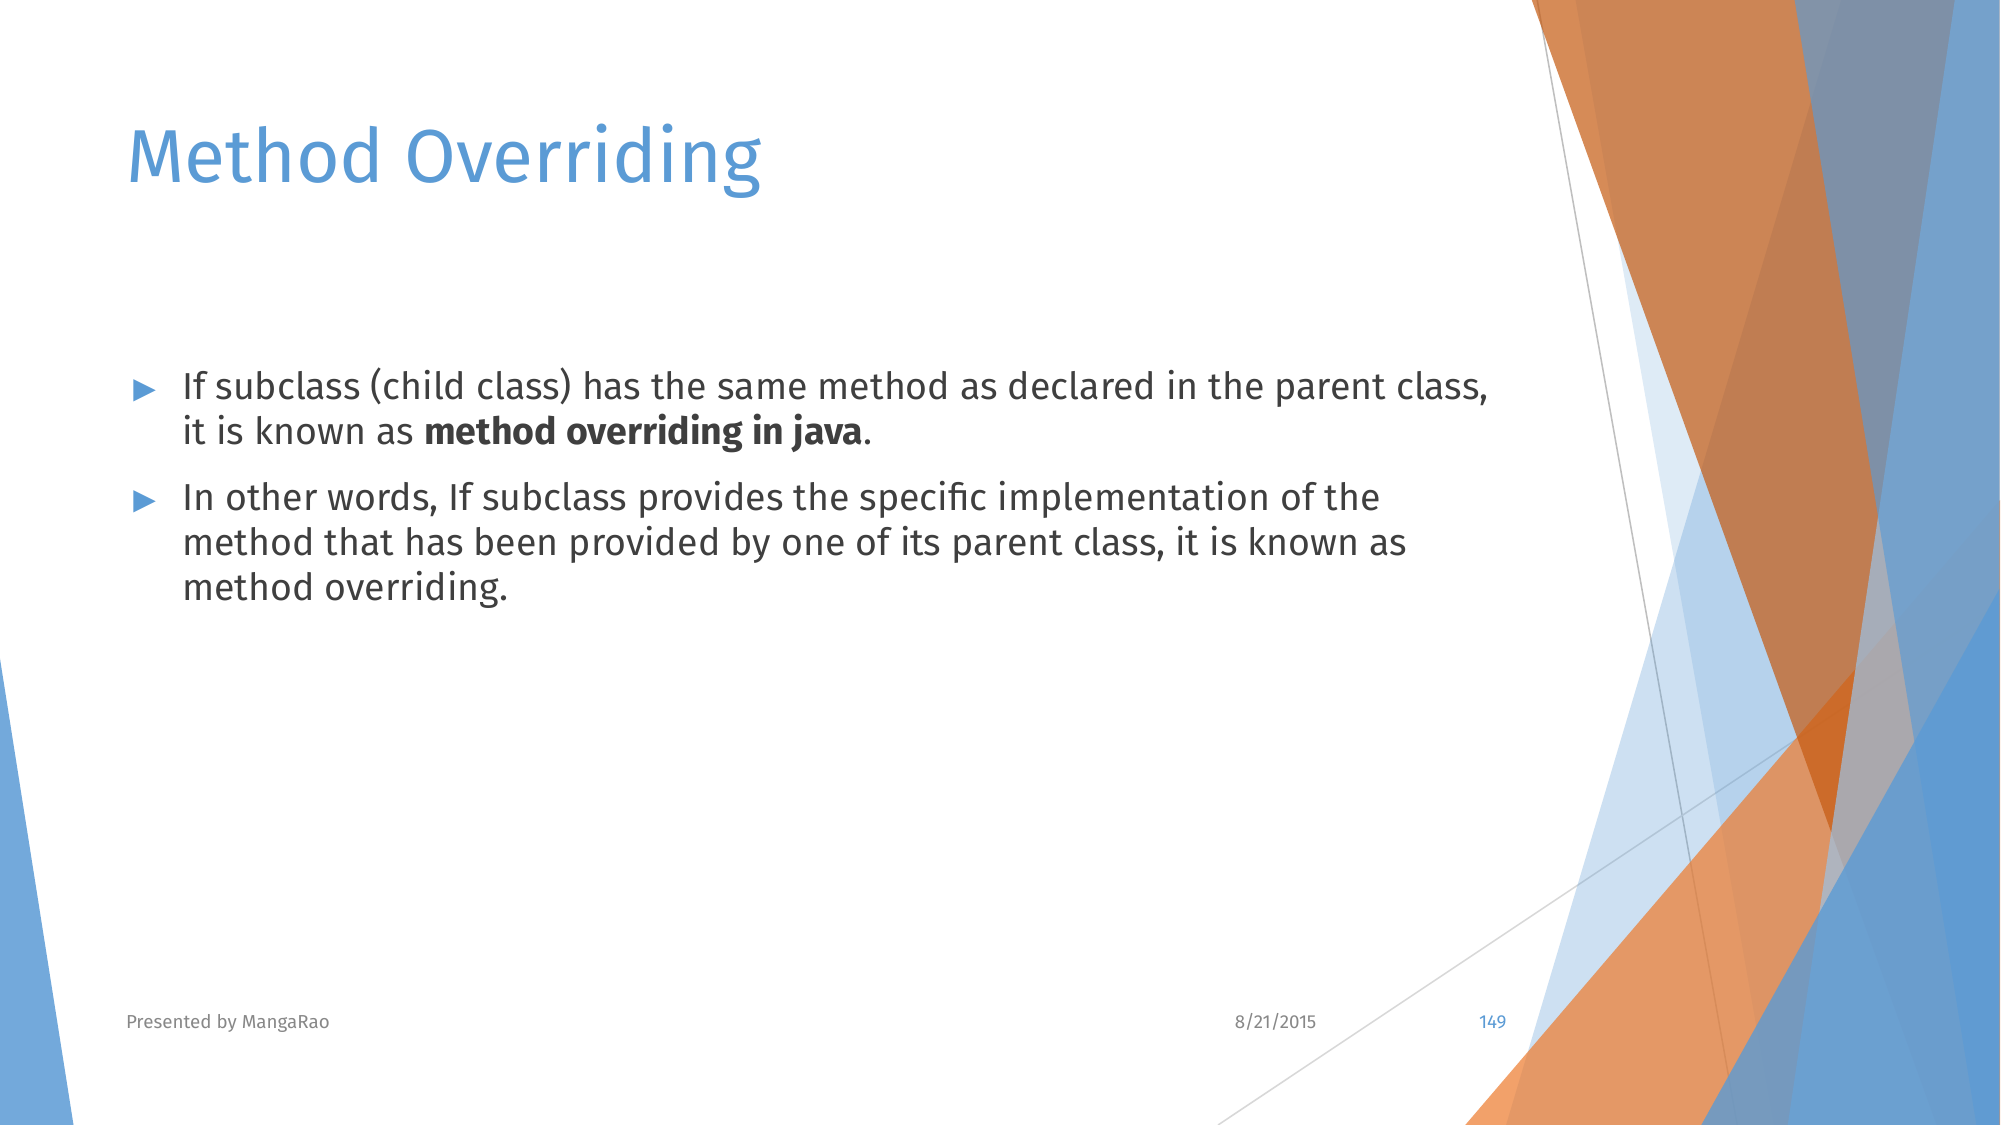

# Method Overriding
If subclass (child class) has the same method as declared in the parent class, it is known as method overriding in java.
In other words, If subclass provides the specific implementation of the method that has been provided by one of its parent class, it is known as method overriding.
Presented by MangaRao
8/21/2015
149